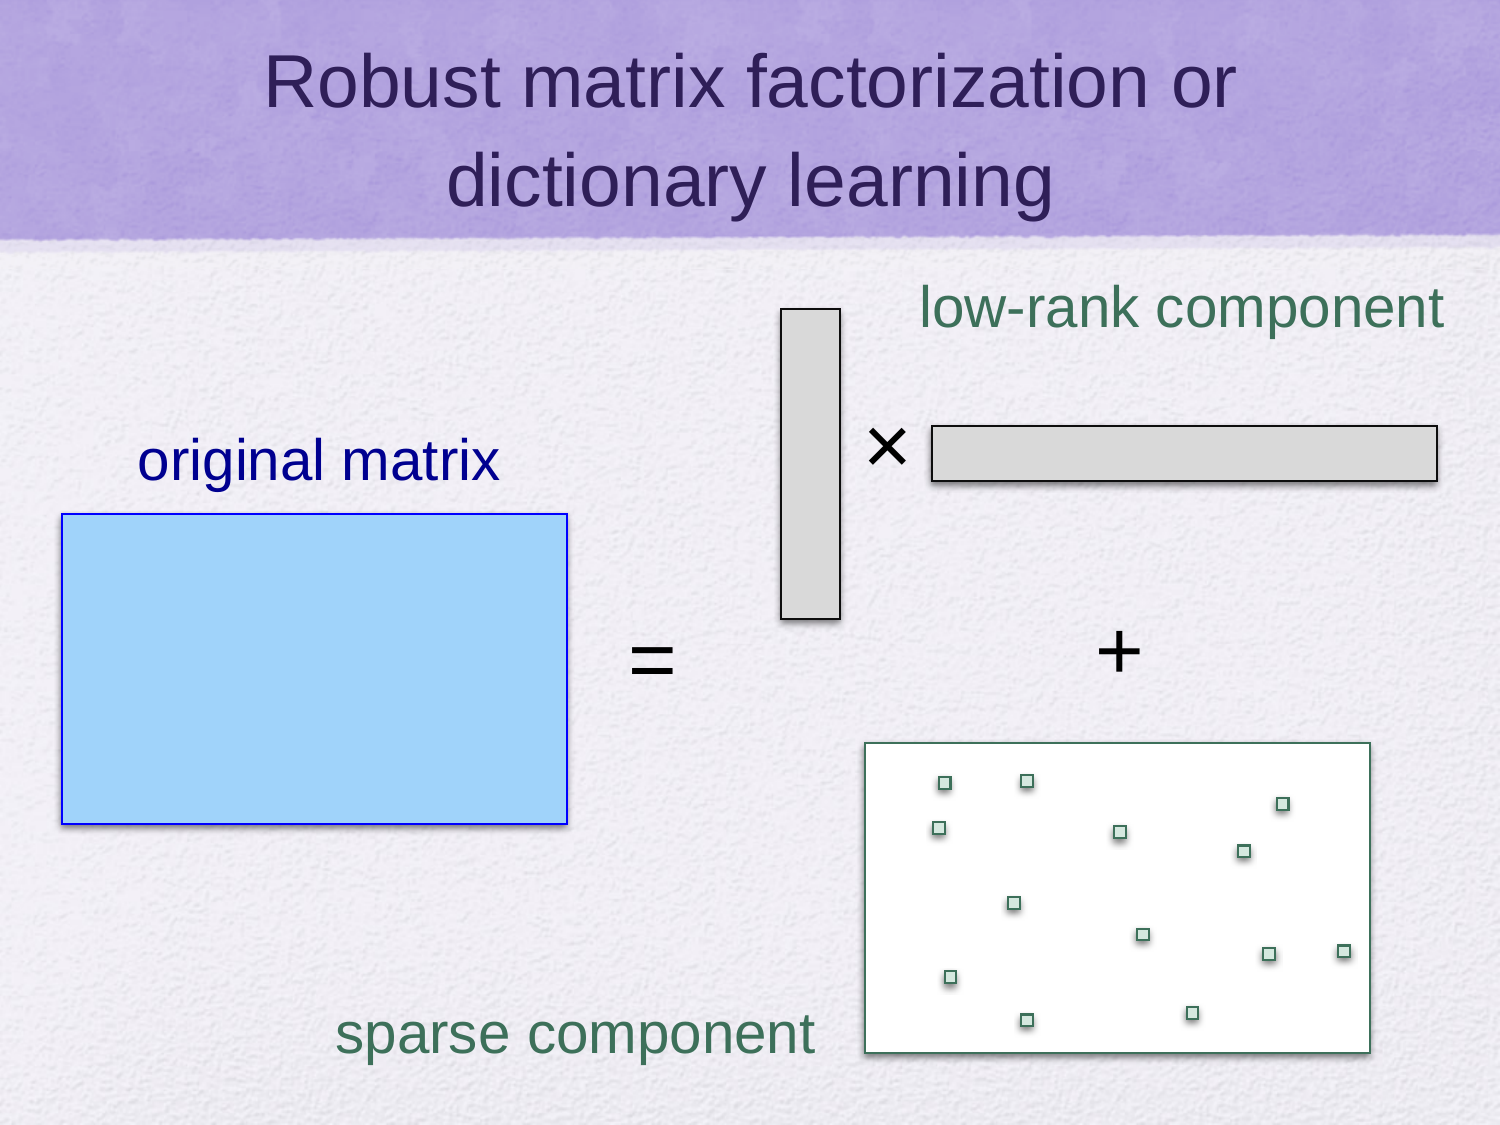

# Robust matrix factorization or dictionary learning
low-rank component

×
original matrix

+
=

sparse component